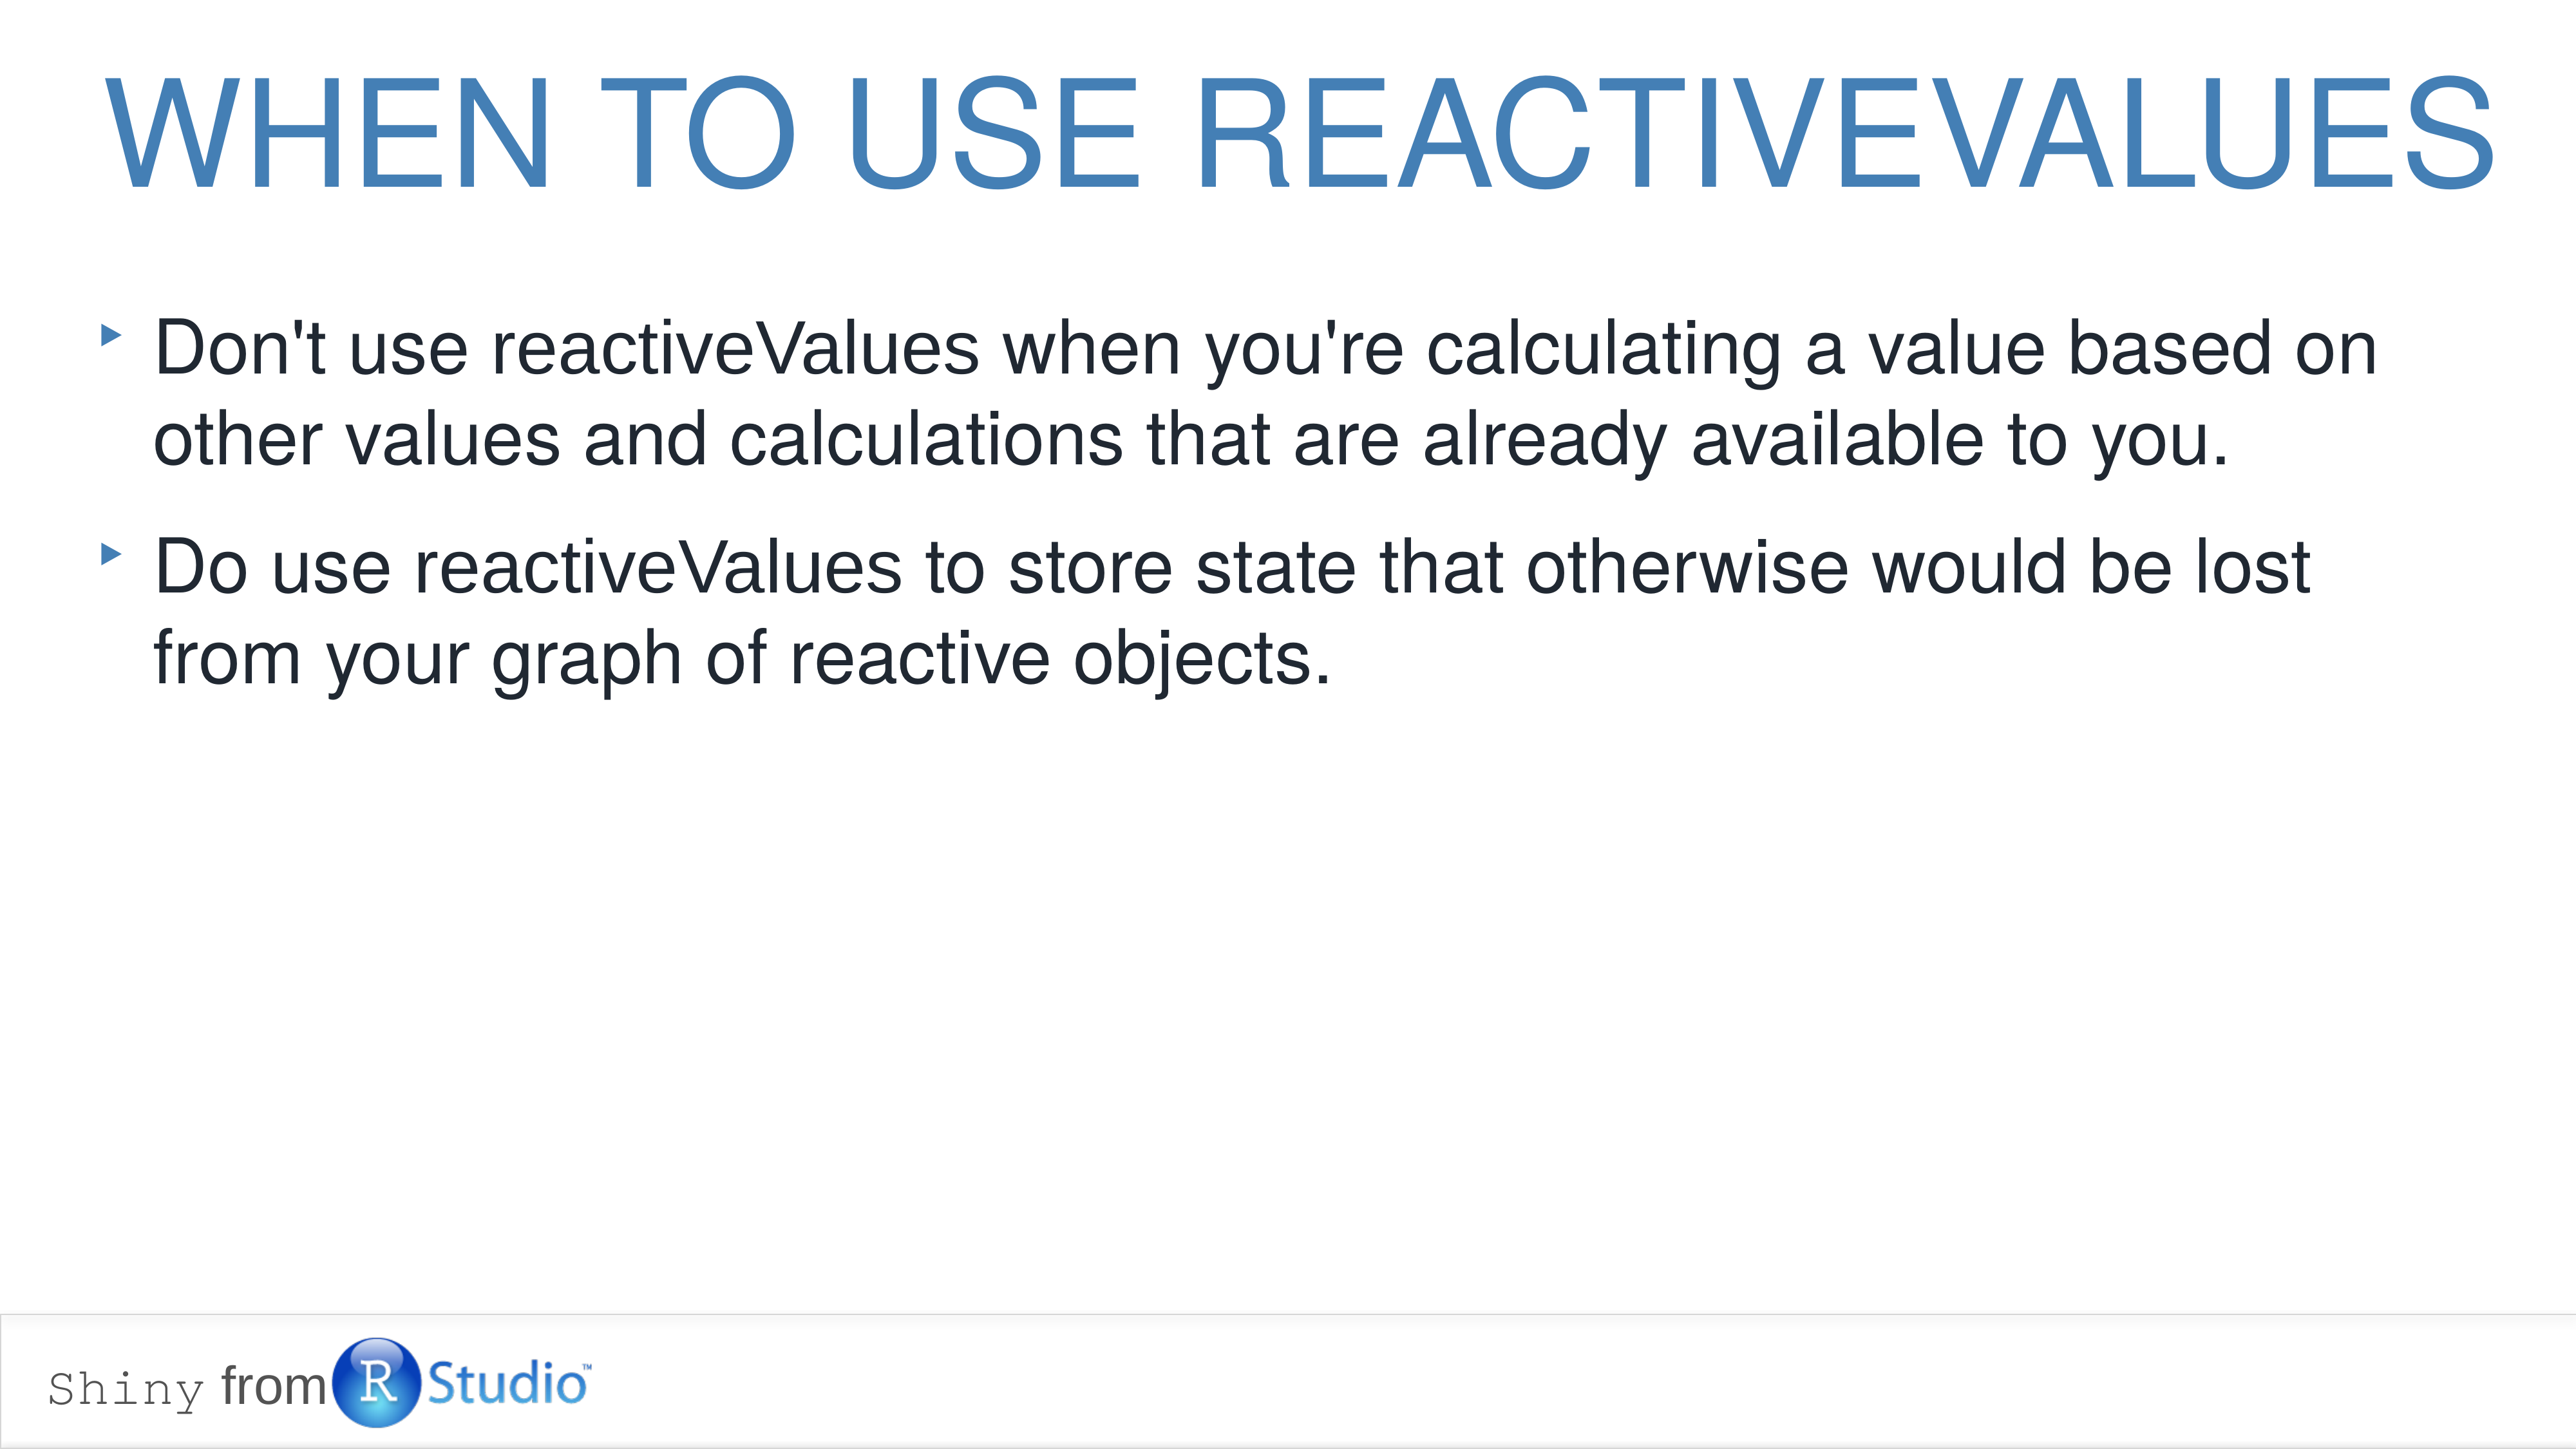

when to use reactivevalues
Don't use reactiveValues when you're calculating a value based on other values and calculations that are already available to you.
Do use reactiveValues to store state that otherwise would be lost from your graph of reactive objects.